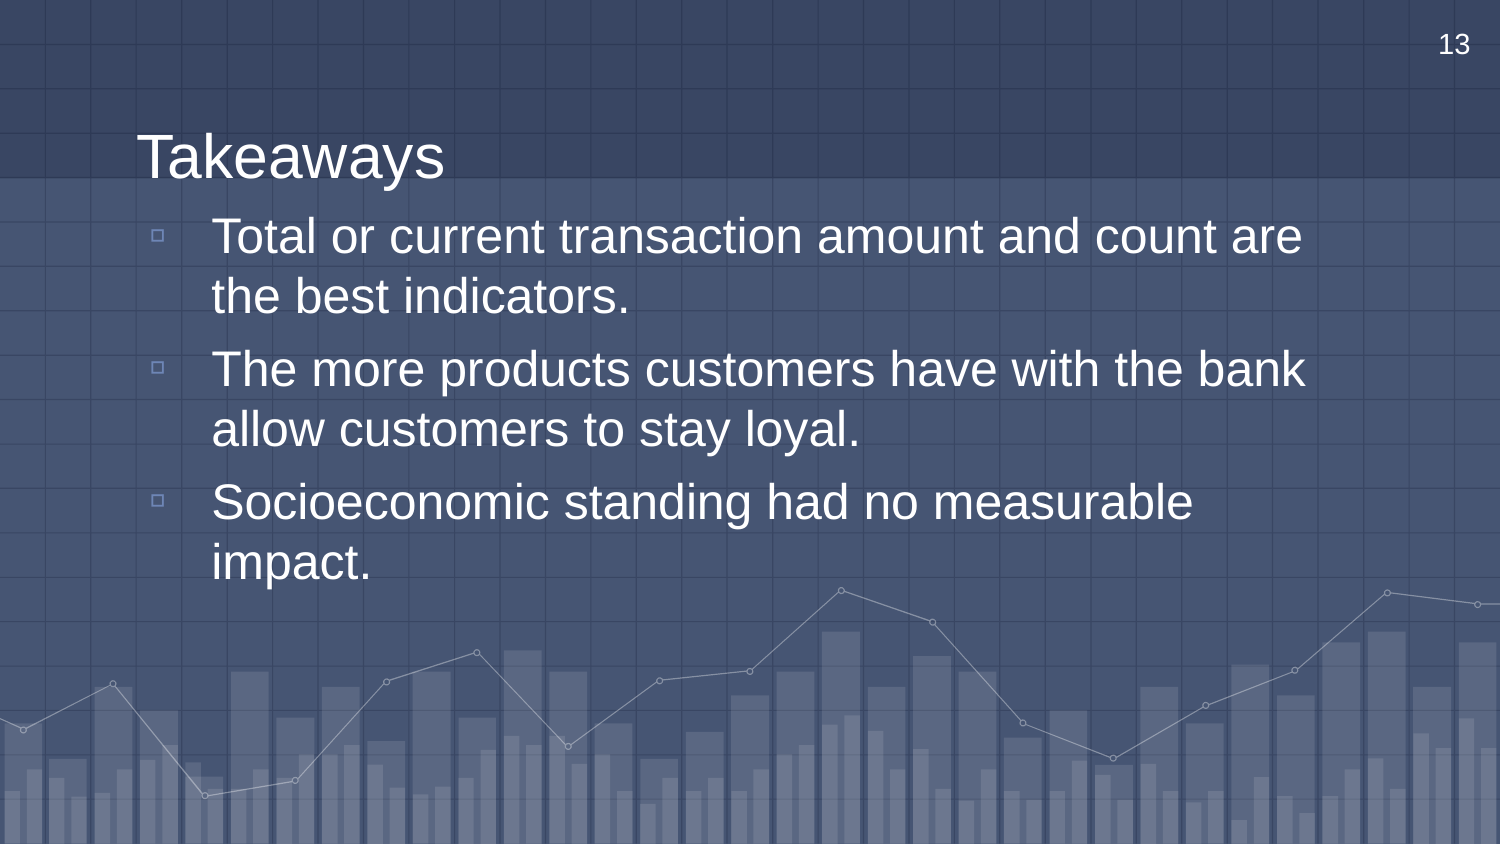

13
# Takeaways
Total or current transaction amount and count are the best indicators.
The more products customers have with the bank allow customers to stay loyal.
Socioeconomic standing had no measurable impact.